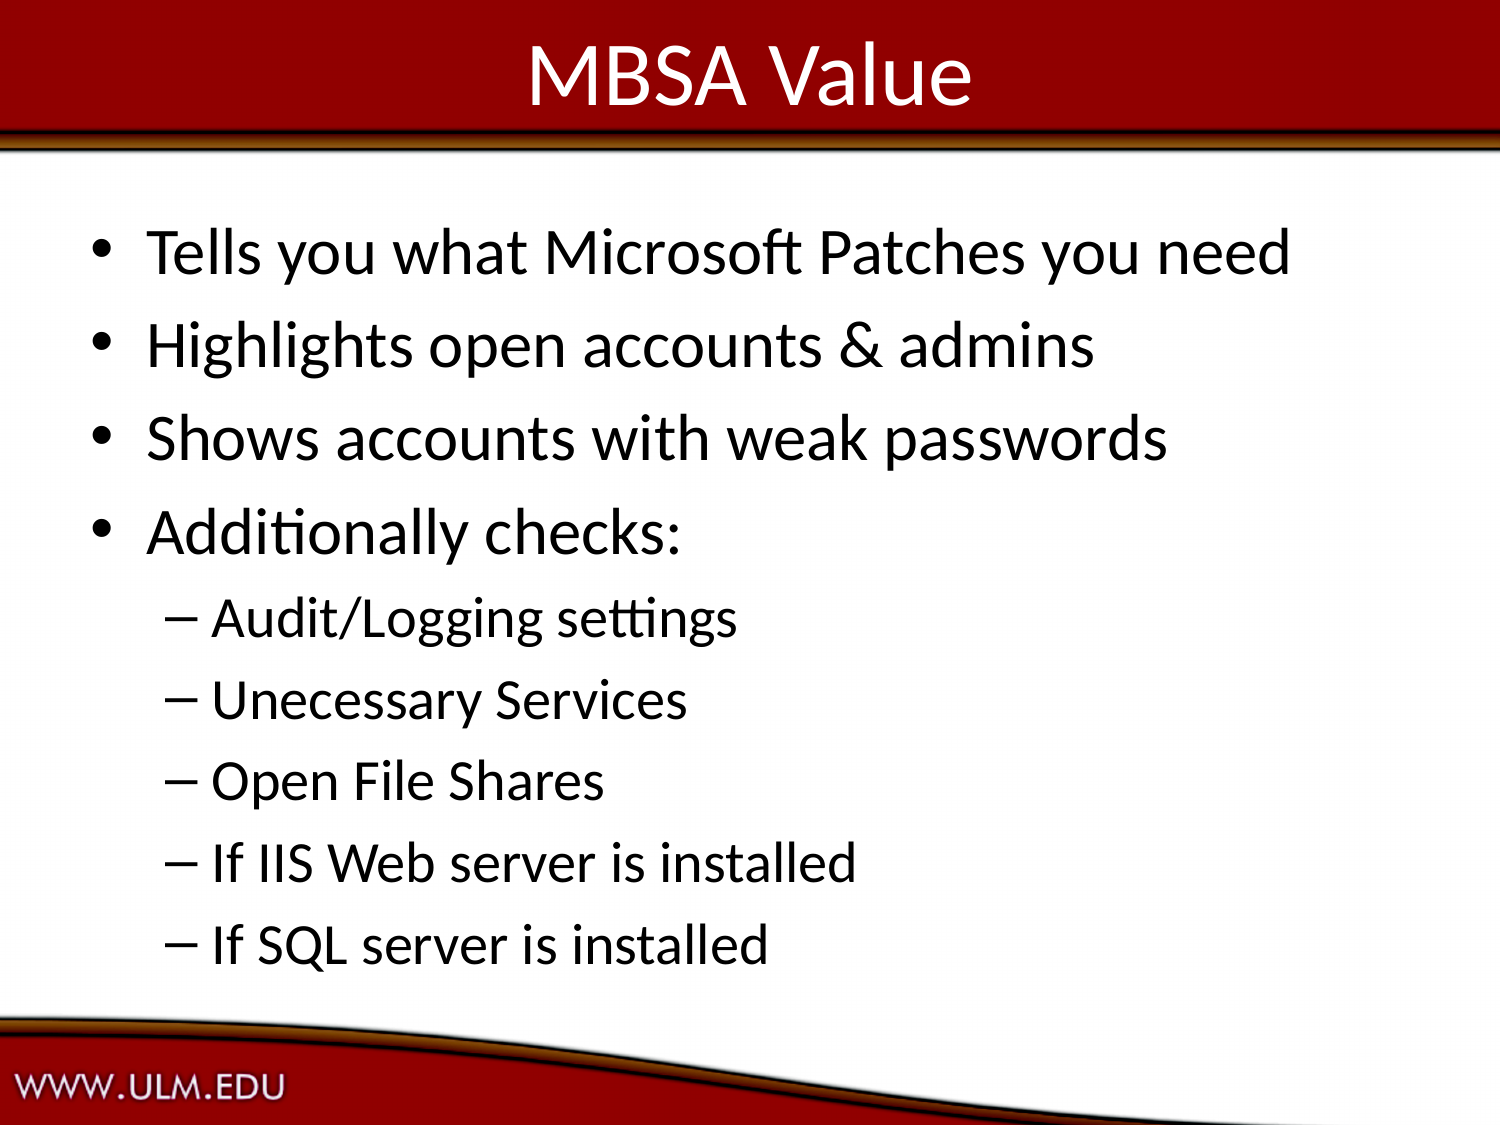

# MBSA Value
Tells you what Microsoft Patches you need
Highlights open accounts & admins
Shows accounts with weak passwords
Additionally checks:
Audit/Logging settings
Unecessary Services
Open File Shares
If IIS Web server is installed
If SQL server is installed